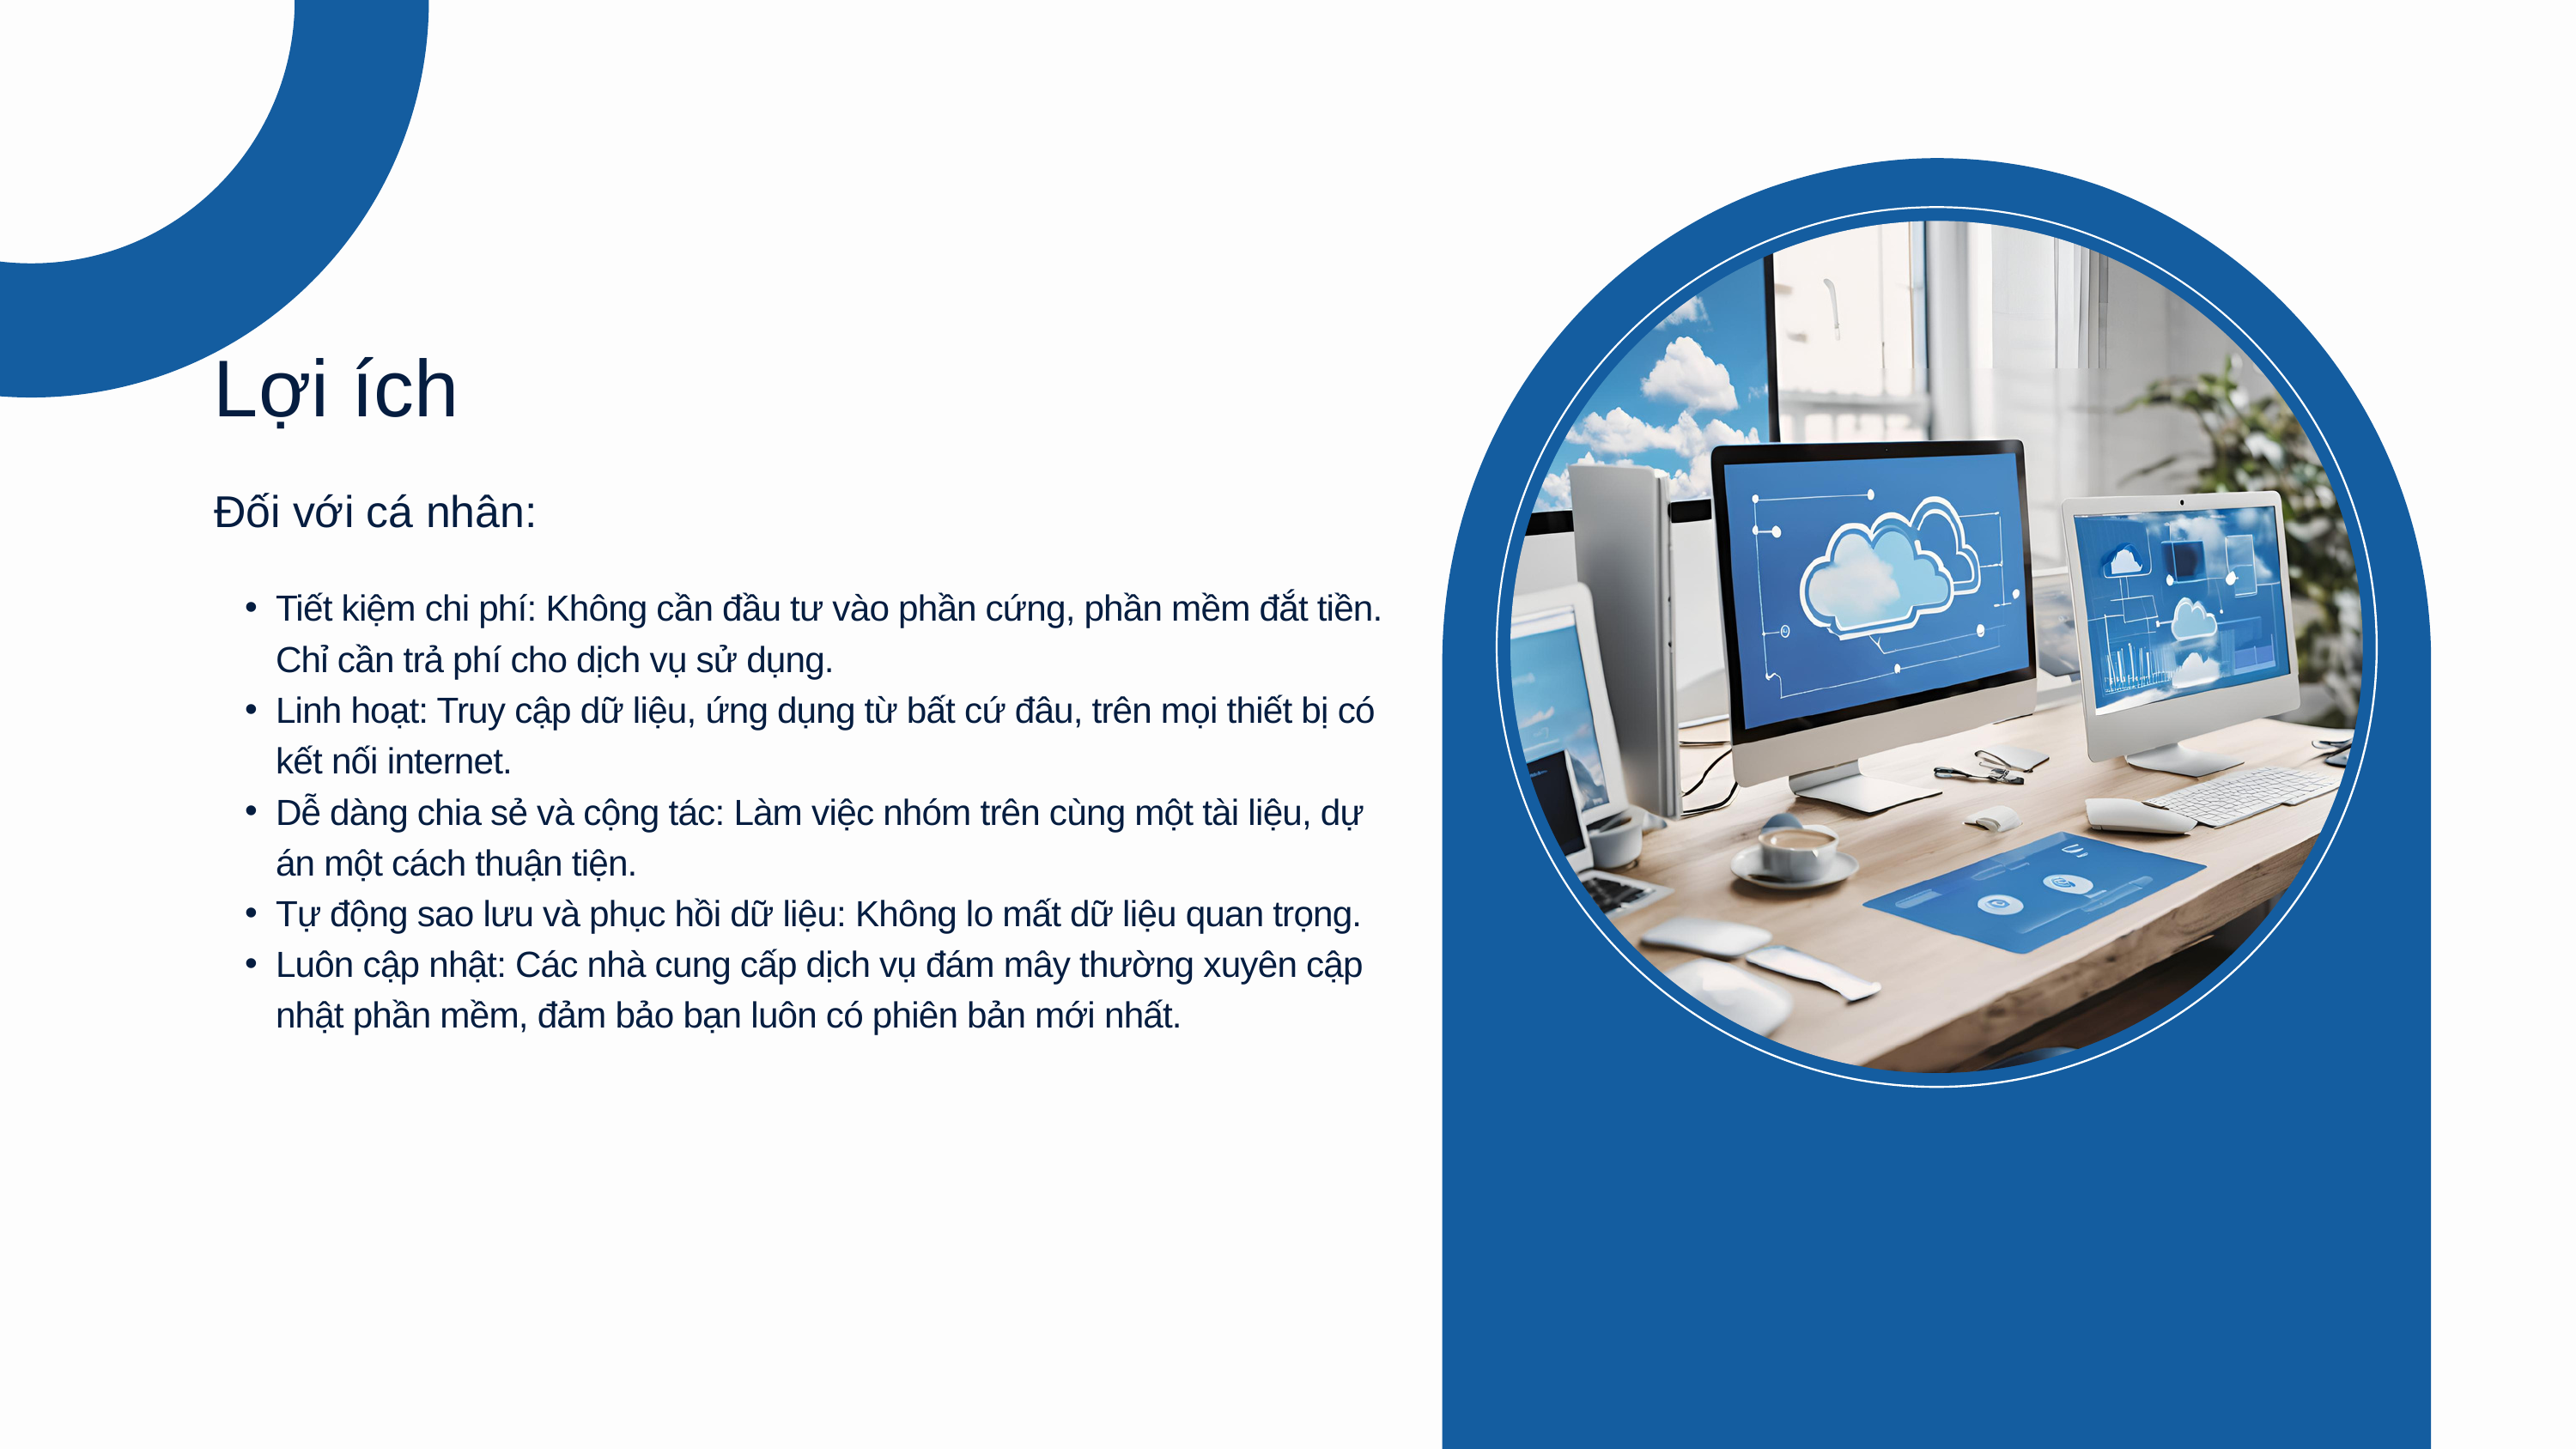

Lợi ích
Đối với cá nhân:
Tiết kiệm chi phí: Không cần đầu tư vào phần cứng, phần mềm đắt tiền. Chỉ cần trả phí cho dịch vụ sử dụng.
Linh hoạt: Truy cập dữ liệu, ứng dụng từ bất cứ đâu, trên mọi thiết bị có kết nối internet.
Dễ dàng chia sẻ và cộng tác: Làm việc nhóm trên cùng một tài liệu, dự án một cách thuận tiện.
Tự động sao lưu và phục hồi dữ liệu: Không lo mất dữ liệu quan trọng.
Luôn cập nhật: Các nhà cung cấp dịch vụ đám mây thường xuyên cập nhật phần mềm, đảm bảo bạn luôn có phiên bản mới nhất.